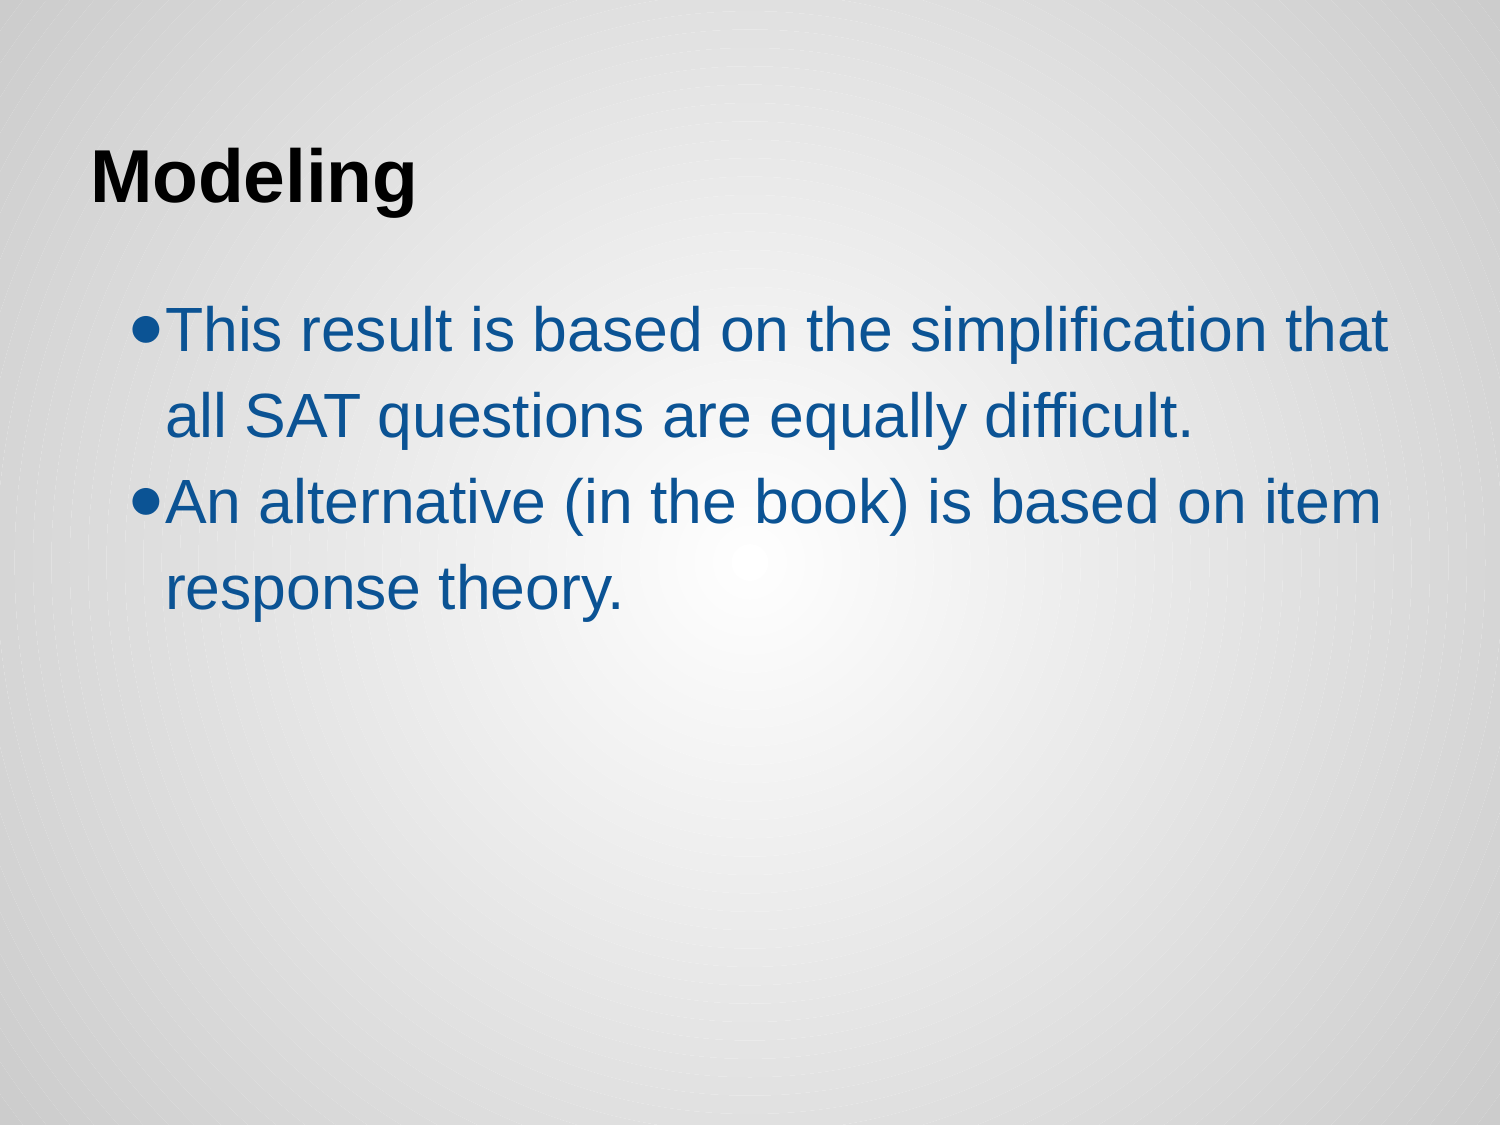

# Modeling
This result is based on the simplification that all SAT questions are equally difficult.
An alternative (in the book) is based on item response theory.